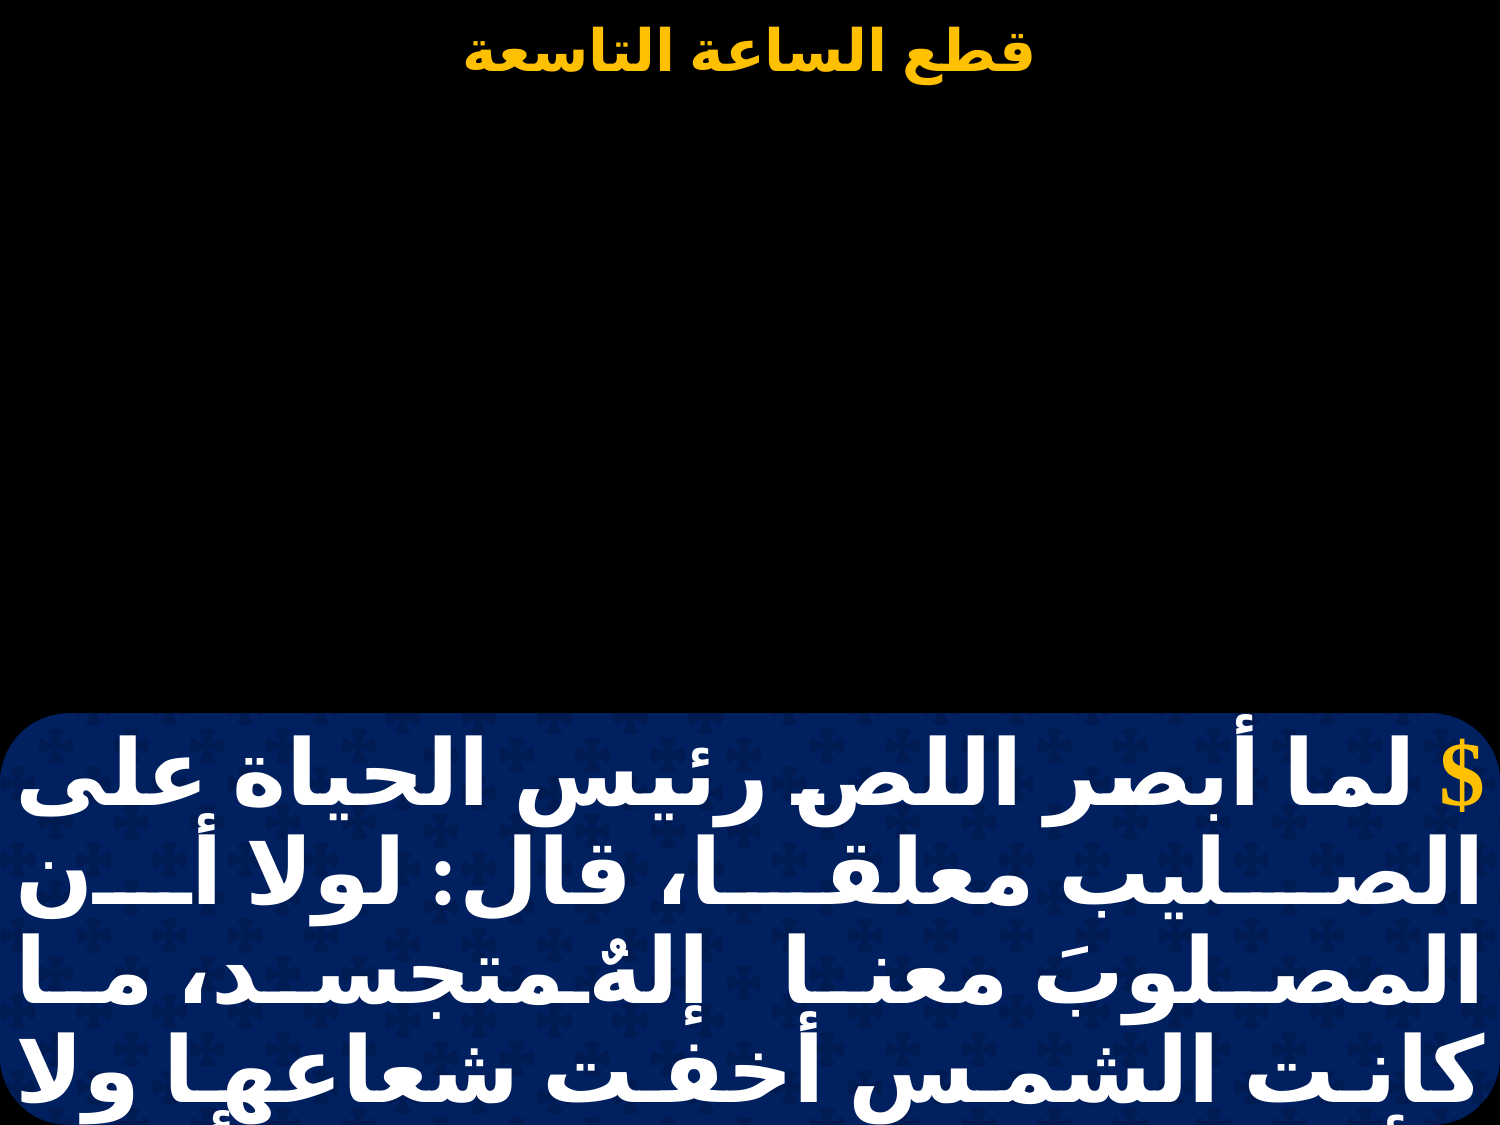

#
$ لما أبصر اللص رئيس الحياة على الصليب معلقا، قال: لولا أن المصلوبَ معنا إلهٌ متجسد، ما كانت الشمس أخفت شعاعها ولا الأرض ماجت مرتعدة. لكن أيها القادر على كل شيء،